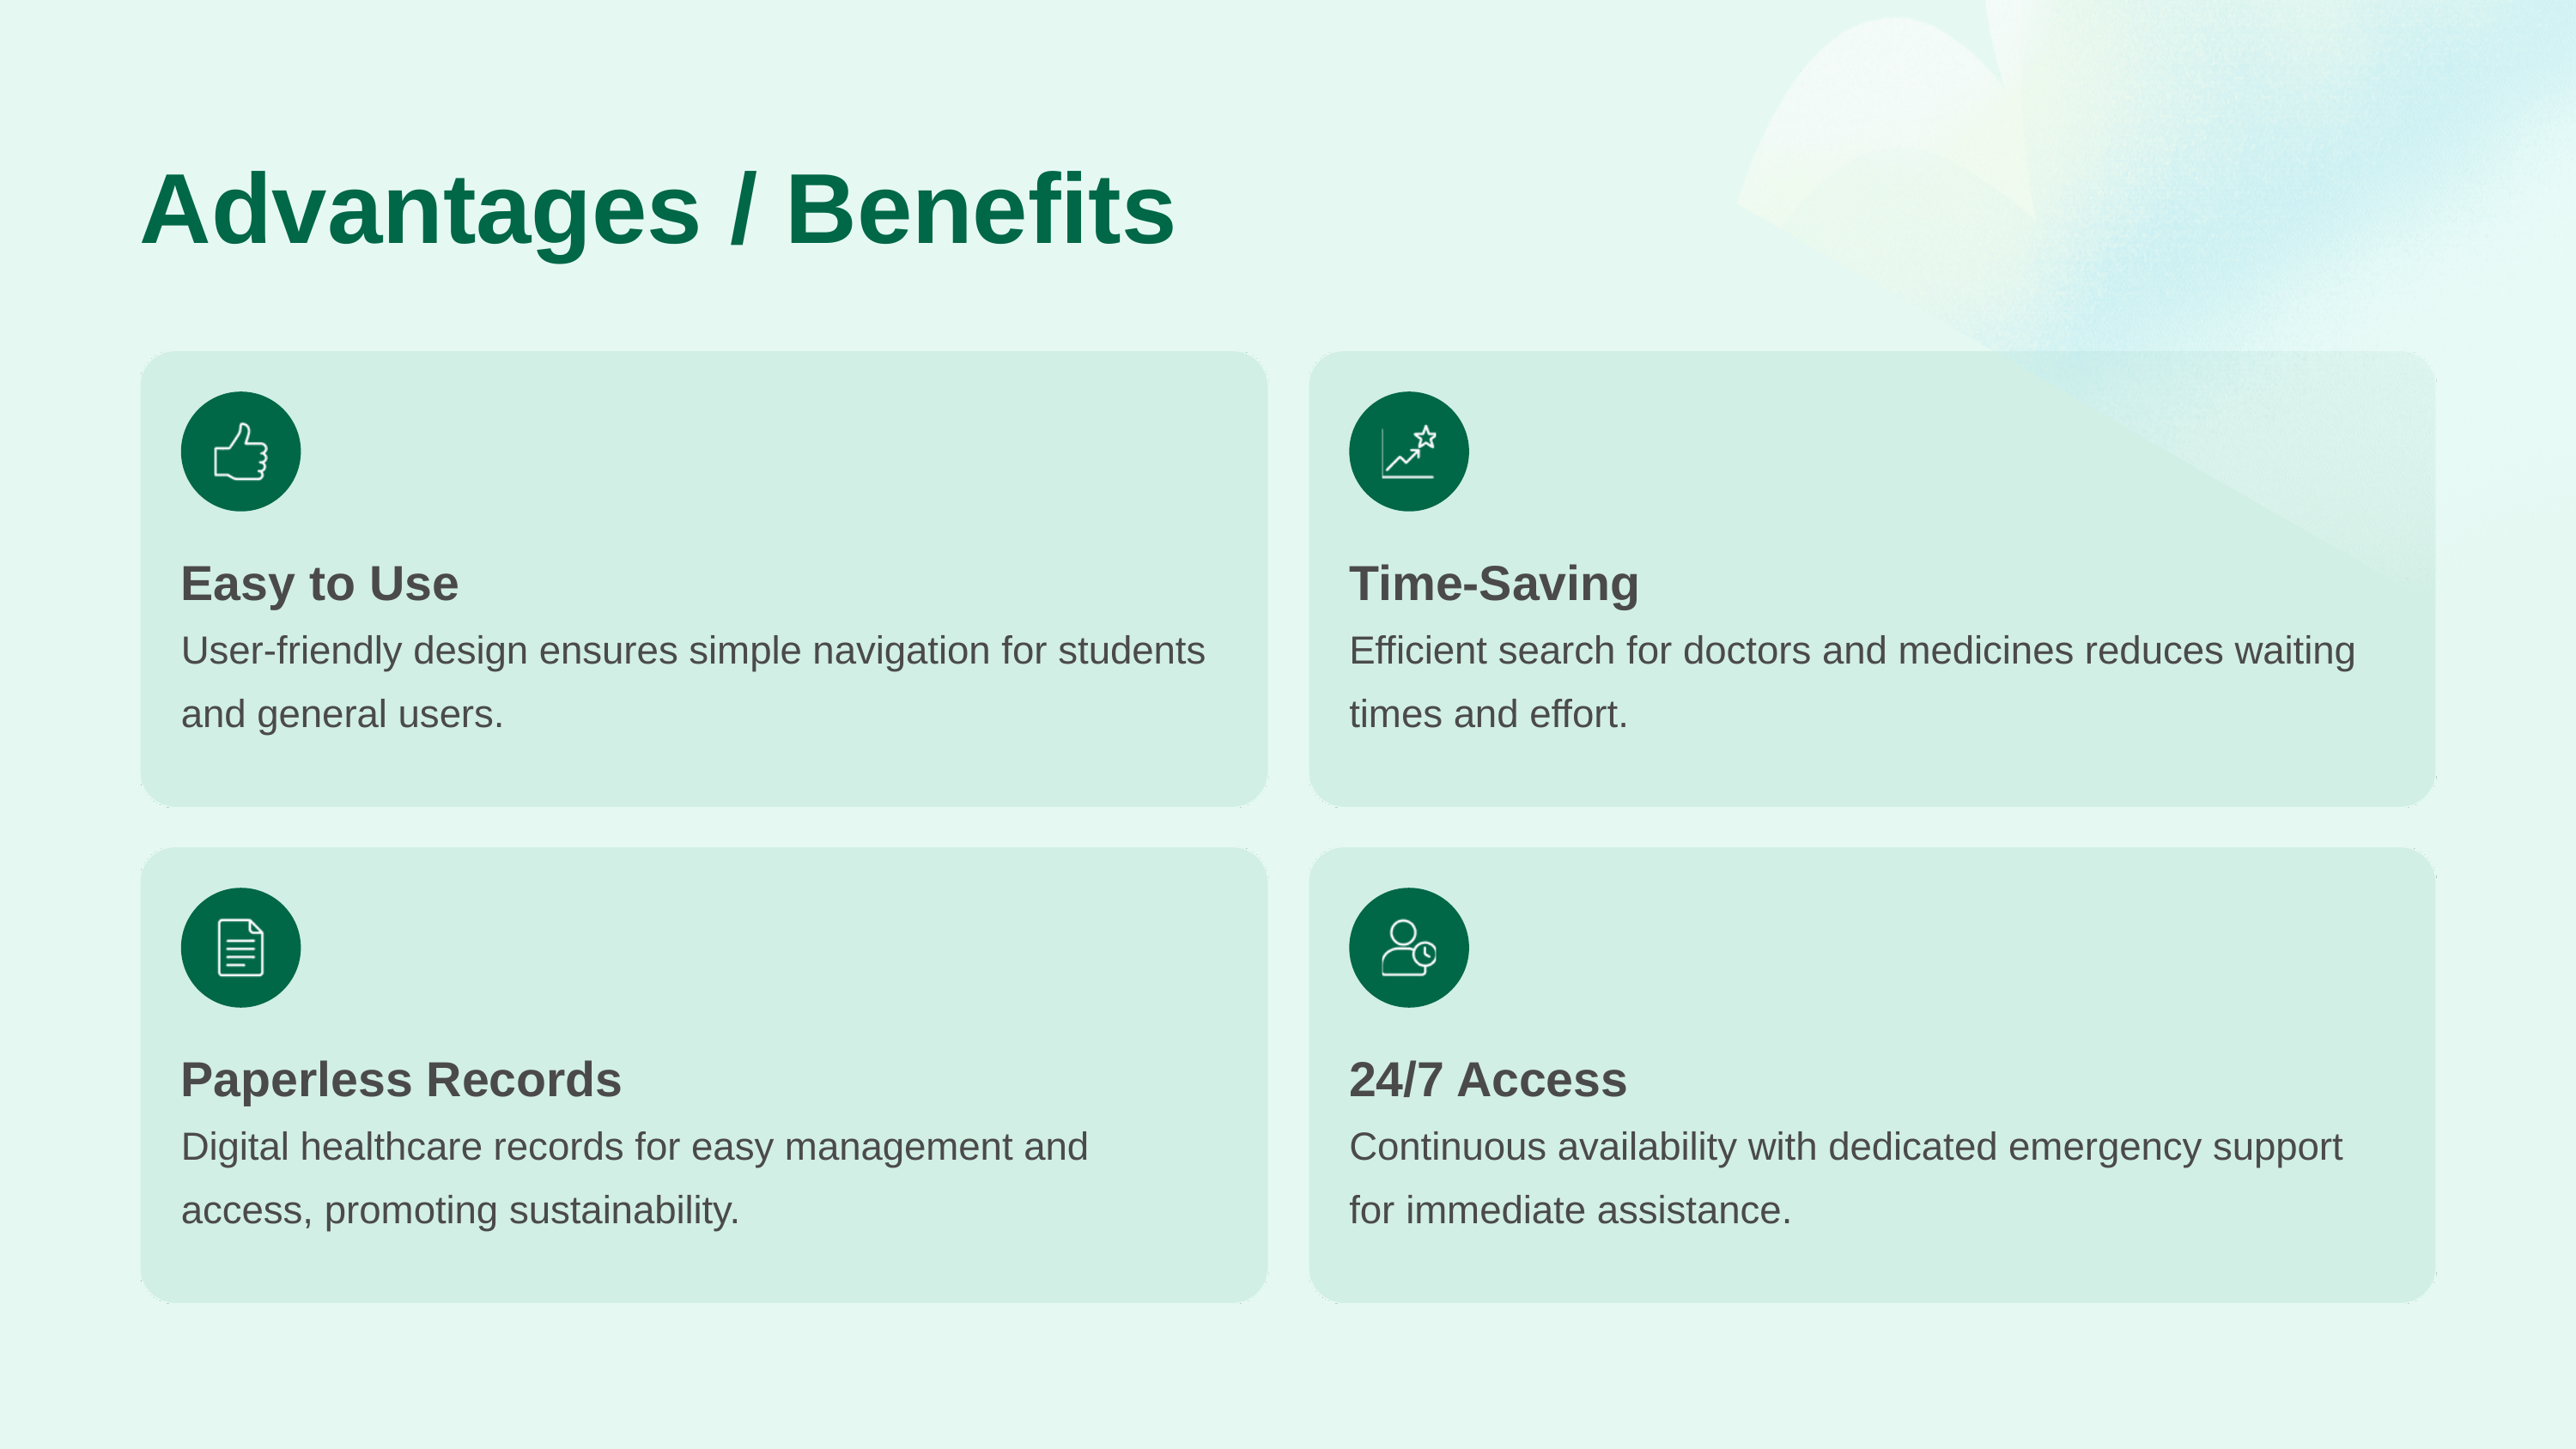

Advantages / Benefits

Easy to Use
Time-Saving
User-friendly design ensures simple navigation for students and general users.
Efficient search for doctors and medicines reduces waiting times and effort.

Paperless Records
24/7 Access
Digital healthcare records for easy management and access, promoting sustainability.
Continuous availability with dedicated emergency support for immediate assistance.